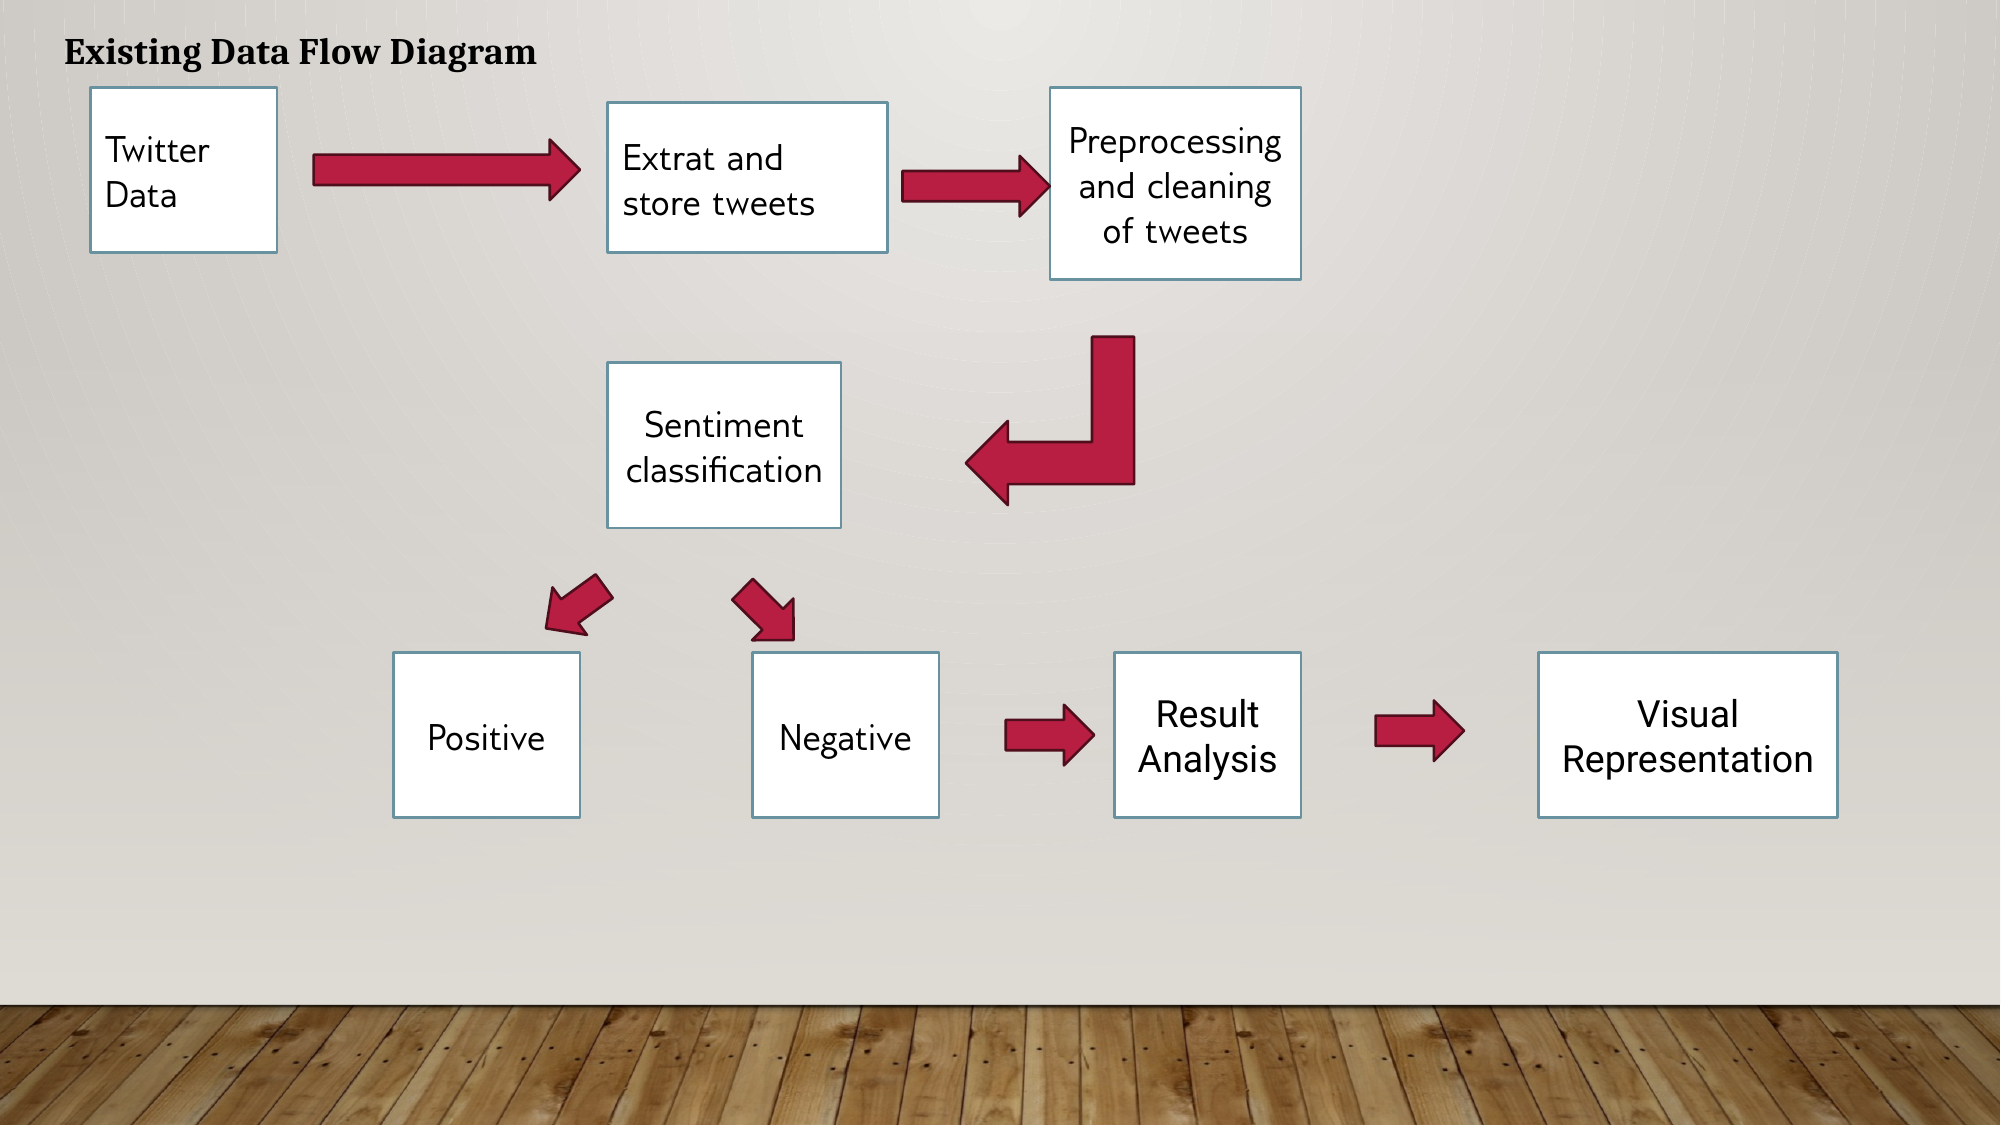

Existing Data Flow Diagram
Twitter
Data
Preprocessing and cleaning of tweets
Extrat and store tweets

Sentiment classification

Positive
Visual Representation
Result Analysis
Negative